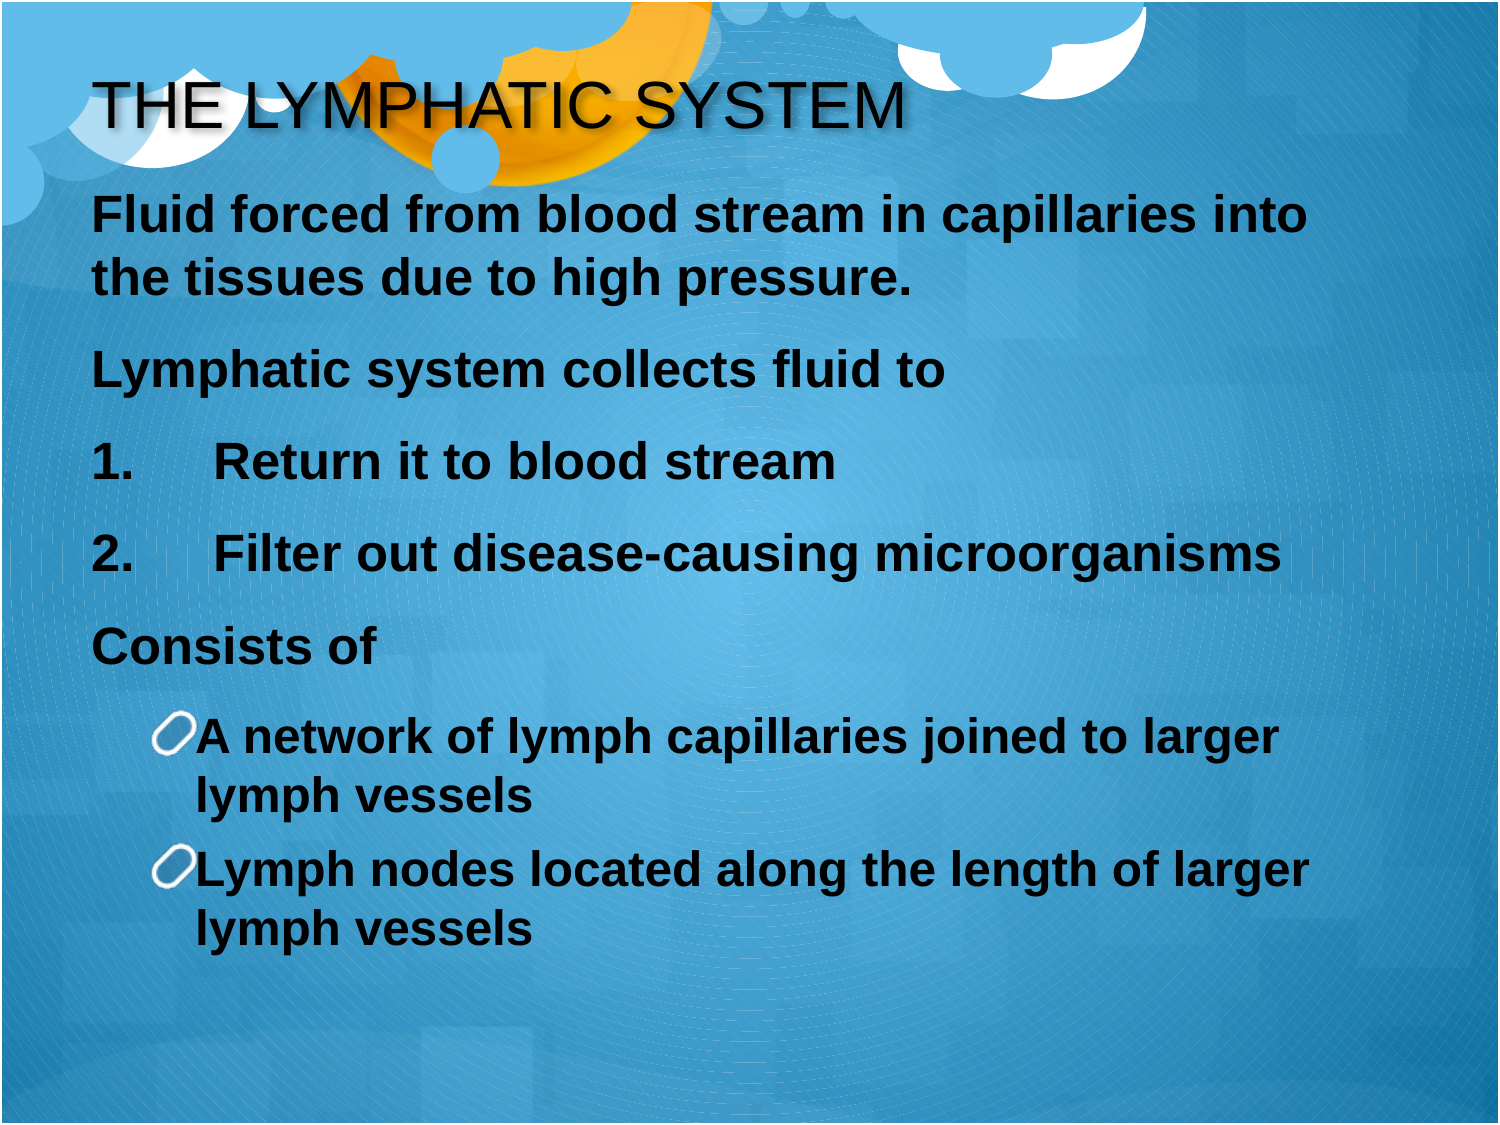

THE LYMPHATIC SYSTEM
Fluid forced from blood stream in capillaries into the tissues due to high pressure.
Lymphatic system collects fluid to
Return it to blood stream
Filter out disease-causing microorganisms
Consists of
A network of lymph capillaries joined to larger lymph vessels
Lymph nodes located along the length of larger lymph vessels